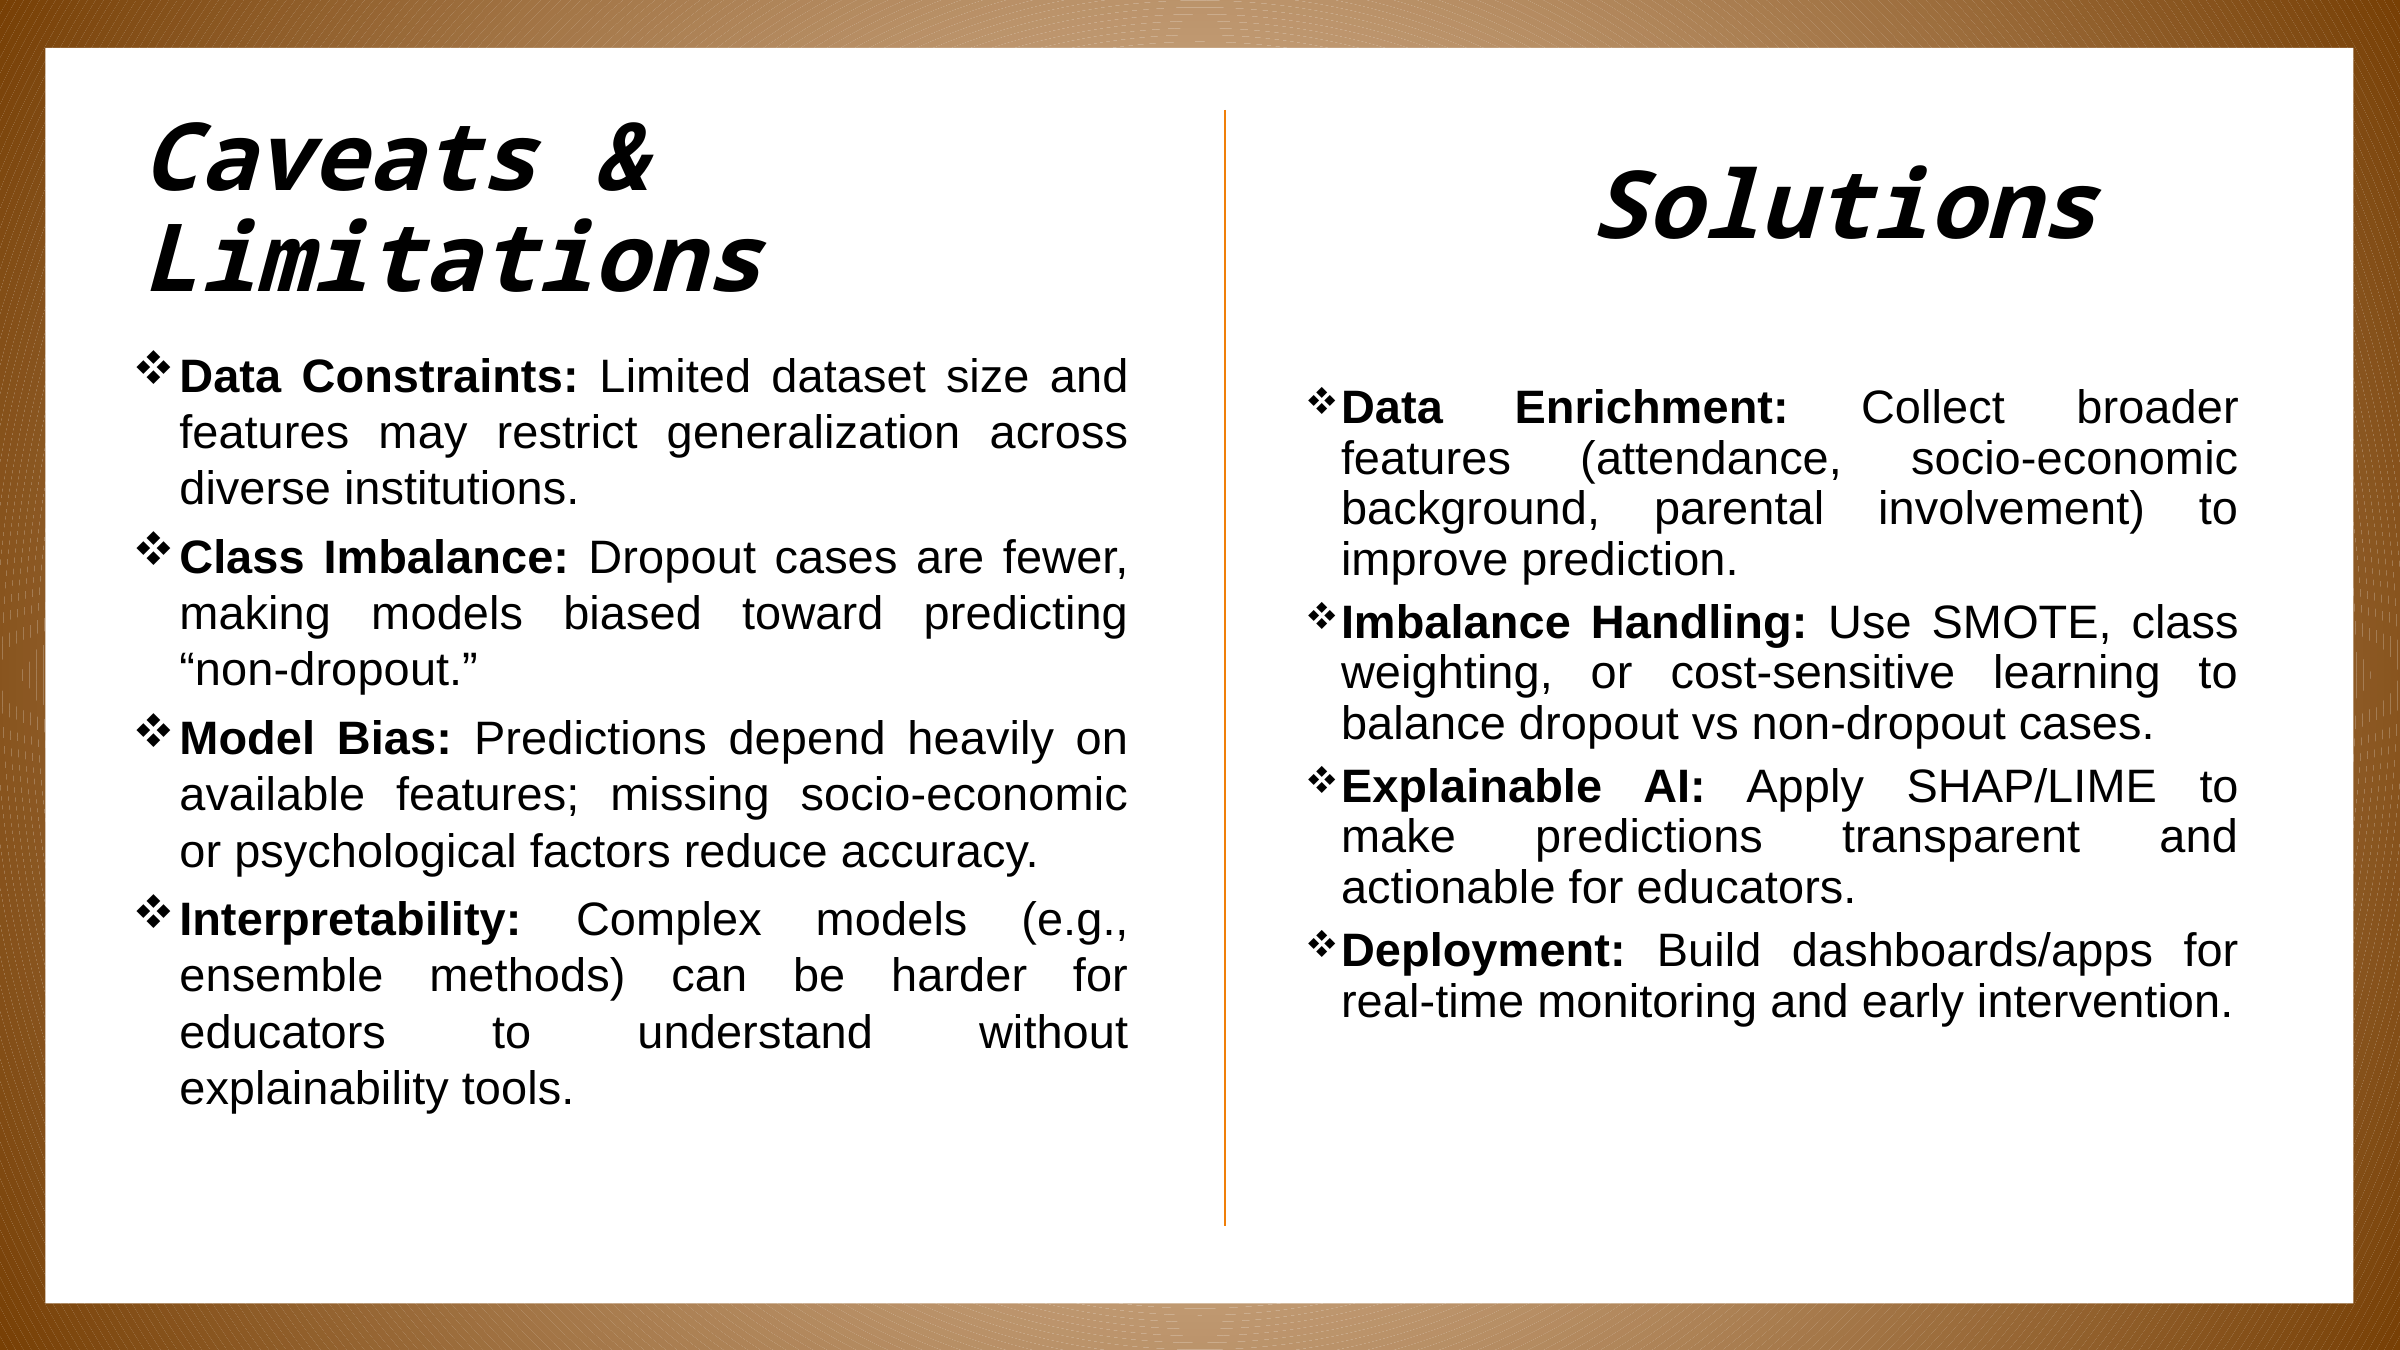

# Caveats & Limitations
Solutions
Data Constraints: Limited dataset size and features may restrict generalization across diverse institutions.
Class Imbalance: Dropout cases are fewer, making models biased toward predicting “non-dropout.”
Model Bias: Predictions depend heavily on available features; missing socio-economic or psychological factors reduce accuracy.
Interpretability: Complex models (e.g., ensemble methods) can be harder for educators to understand without explainability tools.
Data Enrichment: Collect broader features (attendance, socio-economic background, parental involvement) to improve prediction.
Imbalance Handling: Use SMOTE, class weighting, or cost-sensitive learning to balance dropout vs non-dropout cases.
Explainable AI: Apply SHAP/LIME to make predictions transparent and actionable for educators.
Deployment: Build dashboards/apps for real-time monitoring and early intervention.